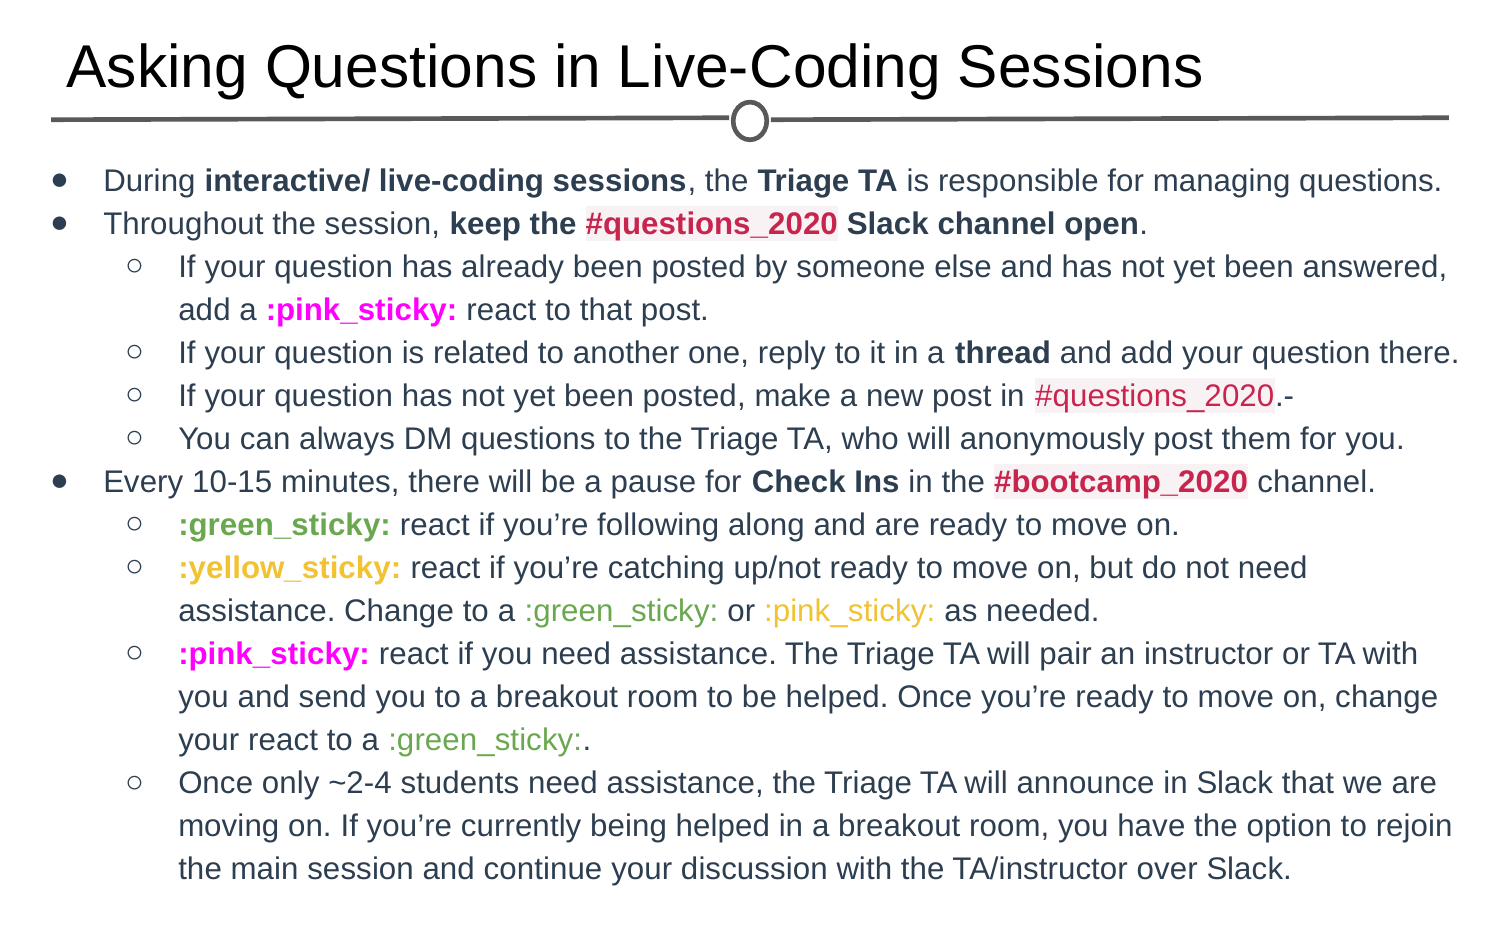

# Asking Questions in Live-Coding Sessions
During interactive/ live-coding sessions, the Triage TA is responsible for managing questions.
Throughout the session, keep the #questions_2020 Slack channel open.
If your question has already been posted by someone else and has not yet been answered, add a :pink_sticky: react to that post.
If your question is related to another one, reply to it in a thread and add your question there.
If your question has not yet been posted, make a new post in #questions_2020.-
You can always DM questions to the Triage TA, who will anonymously post them for you.
Every 10-15 minutes, there will be a pause for Check Ins in the #bootcamp_2020 channel.
:green_sticky: react if you’re following along and are ready to move on.
:yellow_sticky: react if you’re catching up/not ready to move on, but do not need assistance. Change to a :green_sticky: or :pink_sticky: as needed.
:pink_sticky: react if you need assistance. The Triage TA will pair an instructor or TA with you and send you to a breakout room to be helped. Once you’re ready to move on, change your react to a :green_sticky:.
Once only ~2-4 students need assistance, the Triage TA will announce in Slack that we are moving on. If you’re currently being helped in a breakout room, you have the option to rejoin the main session and continue your discussion with the TA/instructor over Slack.